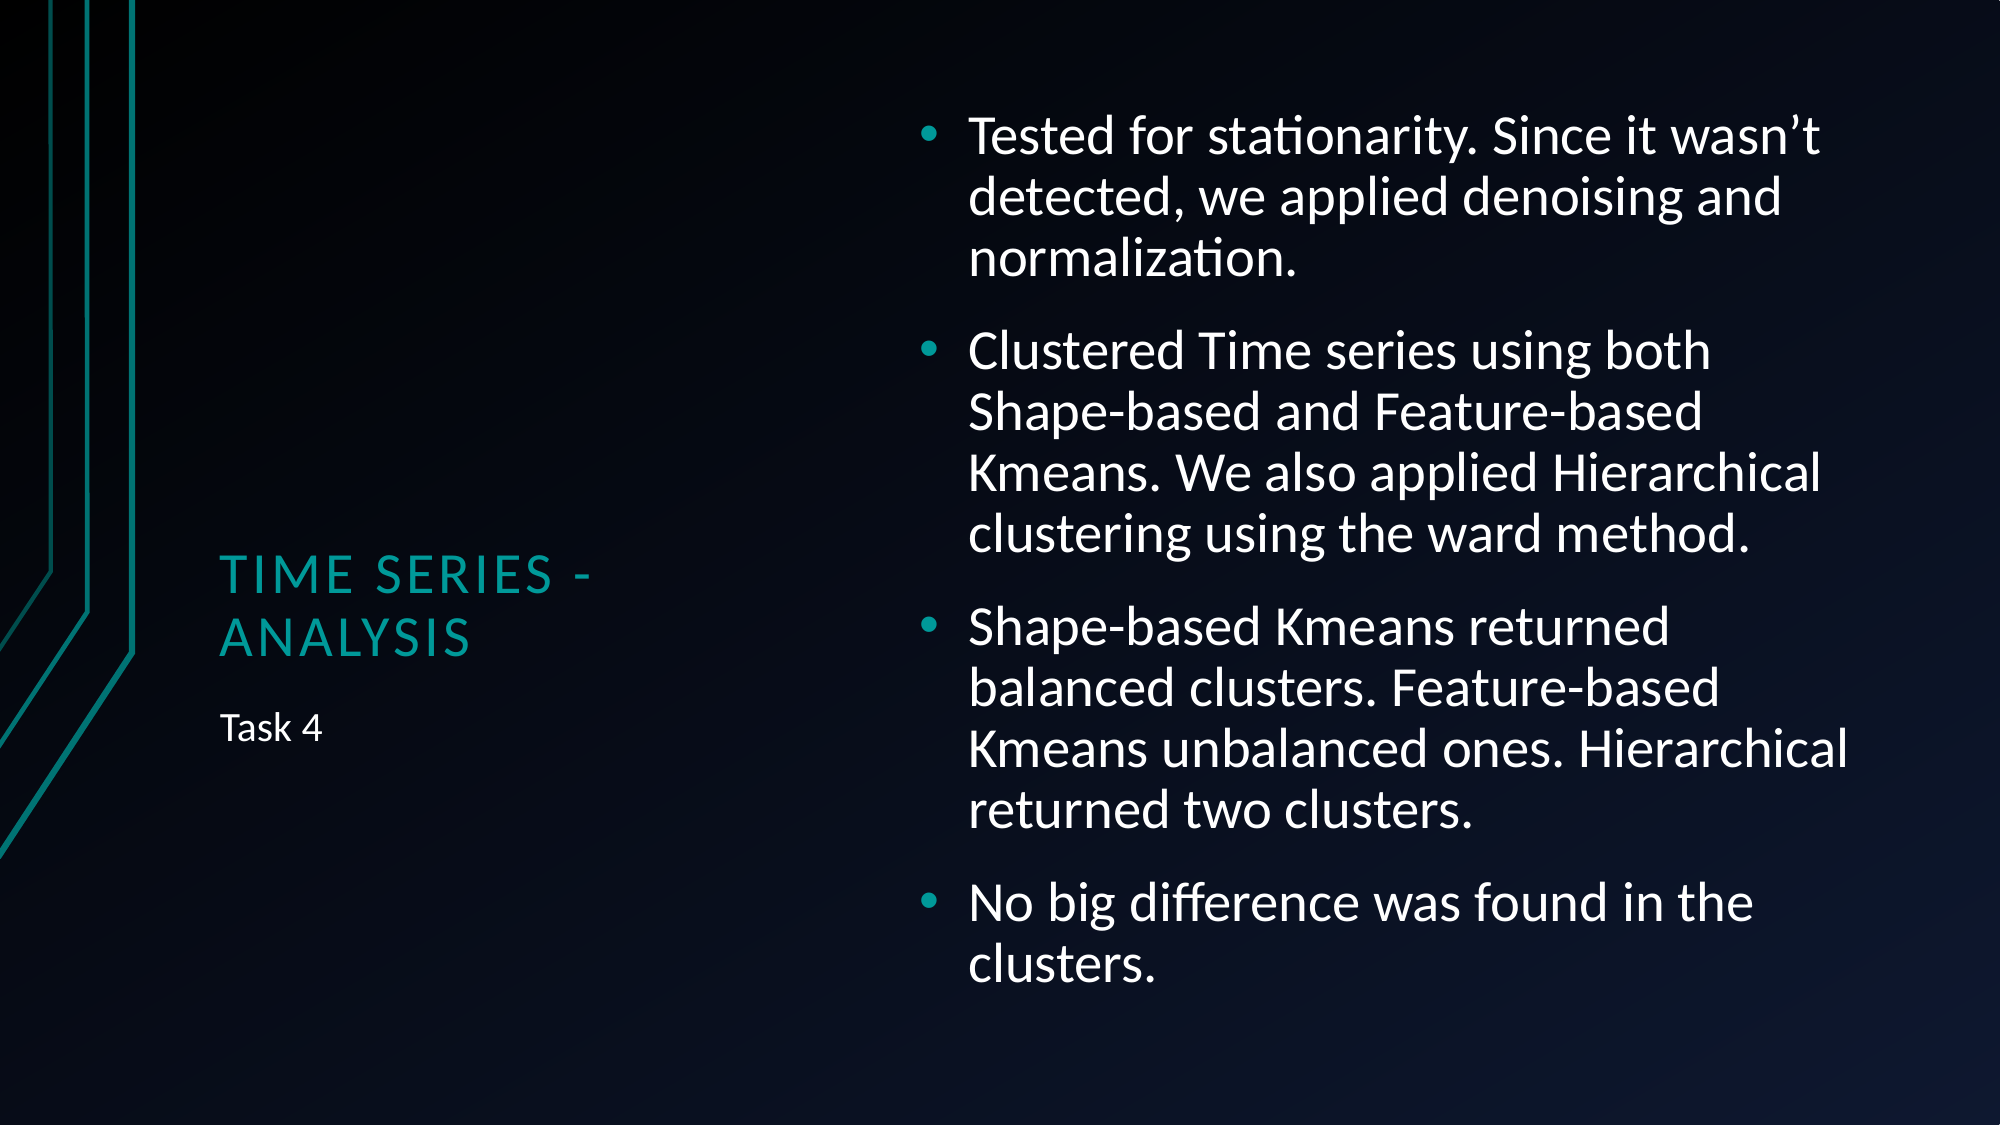

Tested for stationarity. Since it wasn’t detected, we applied denoising and normalization.
Clustered Time series using both Shape-based and Feature-based Kmeans. We also applied Hierarchical clustering using the ward method.
Shape-based Kmeans returned balanced clusters. Feature-based Kmeans unbalanced ones. Hierarchical returned two clusters.
No big difference was found in the clusters.
# Time Series - analysis
Task 4